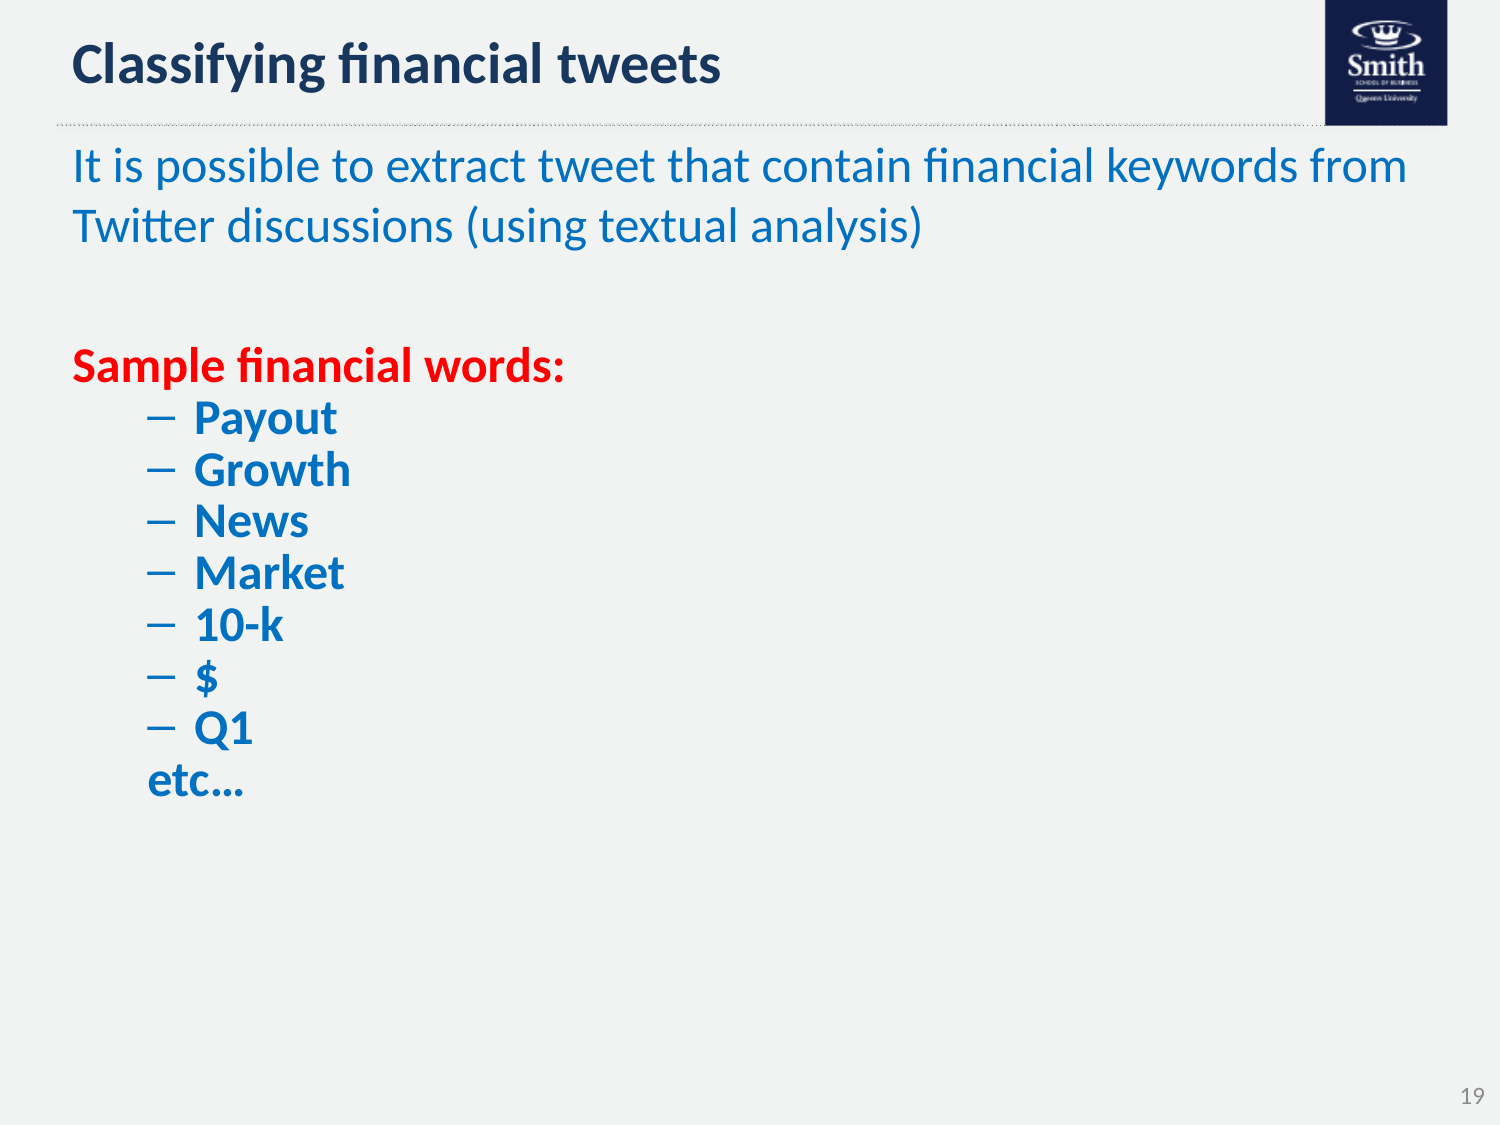

# Classifying financial tweets
It is possible to extract tweet that contain financial keywords from Twitter discussions (using textual analysis)

Sample financial words:
Payout
Growth
News
Market
10-k
$
Q1
etc…